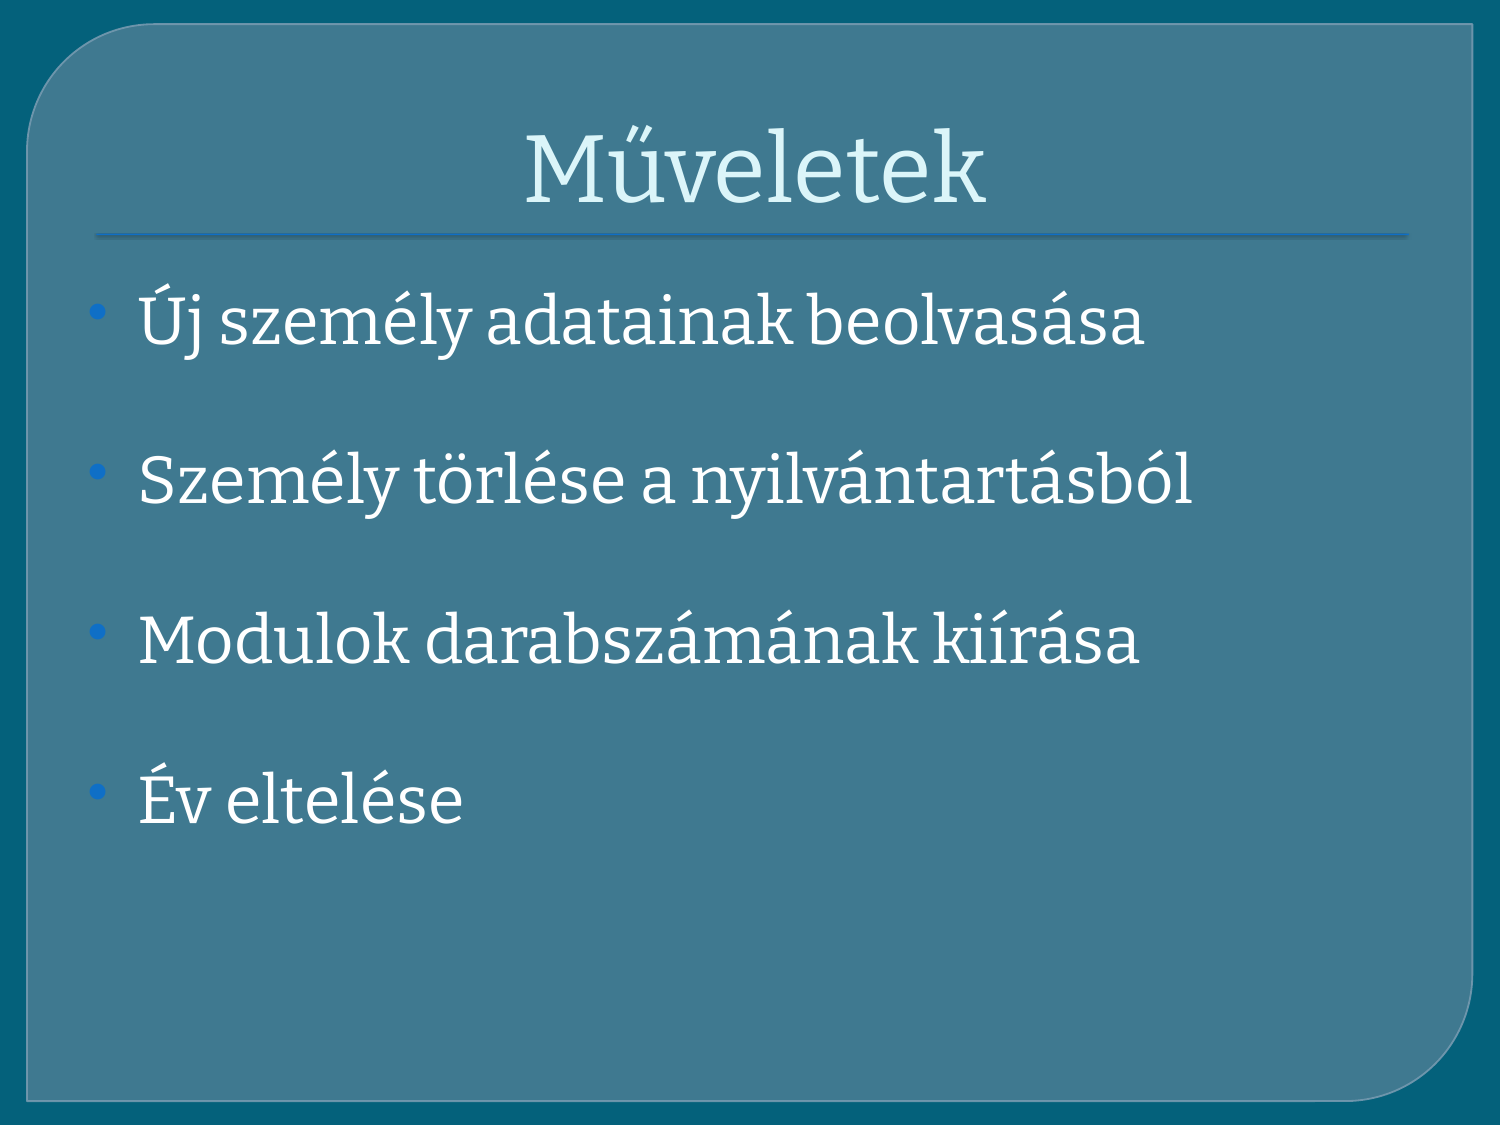

# Műveletek
Új személy adatainak beolvasása

Személy törlése a nyilvántartásból

Modulok darabszámának kiírása

Év eltelése